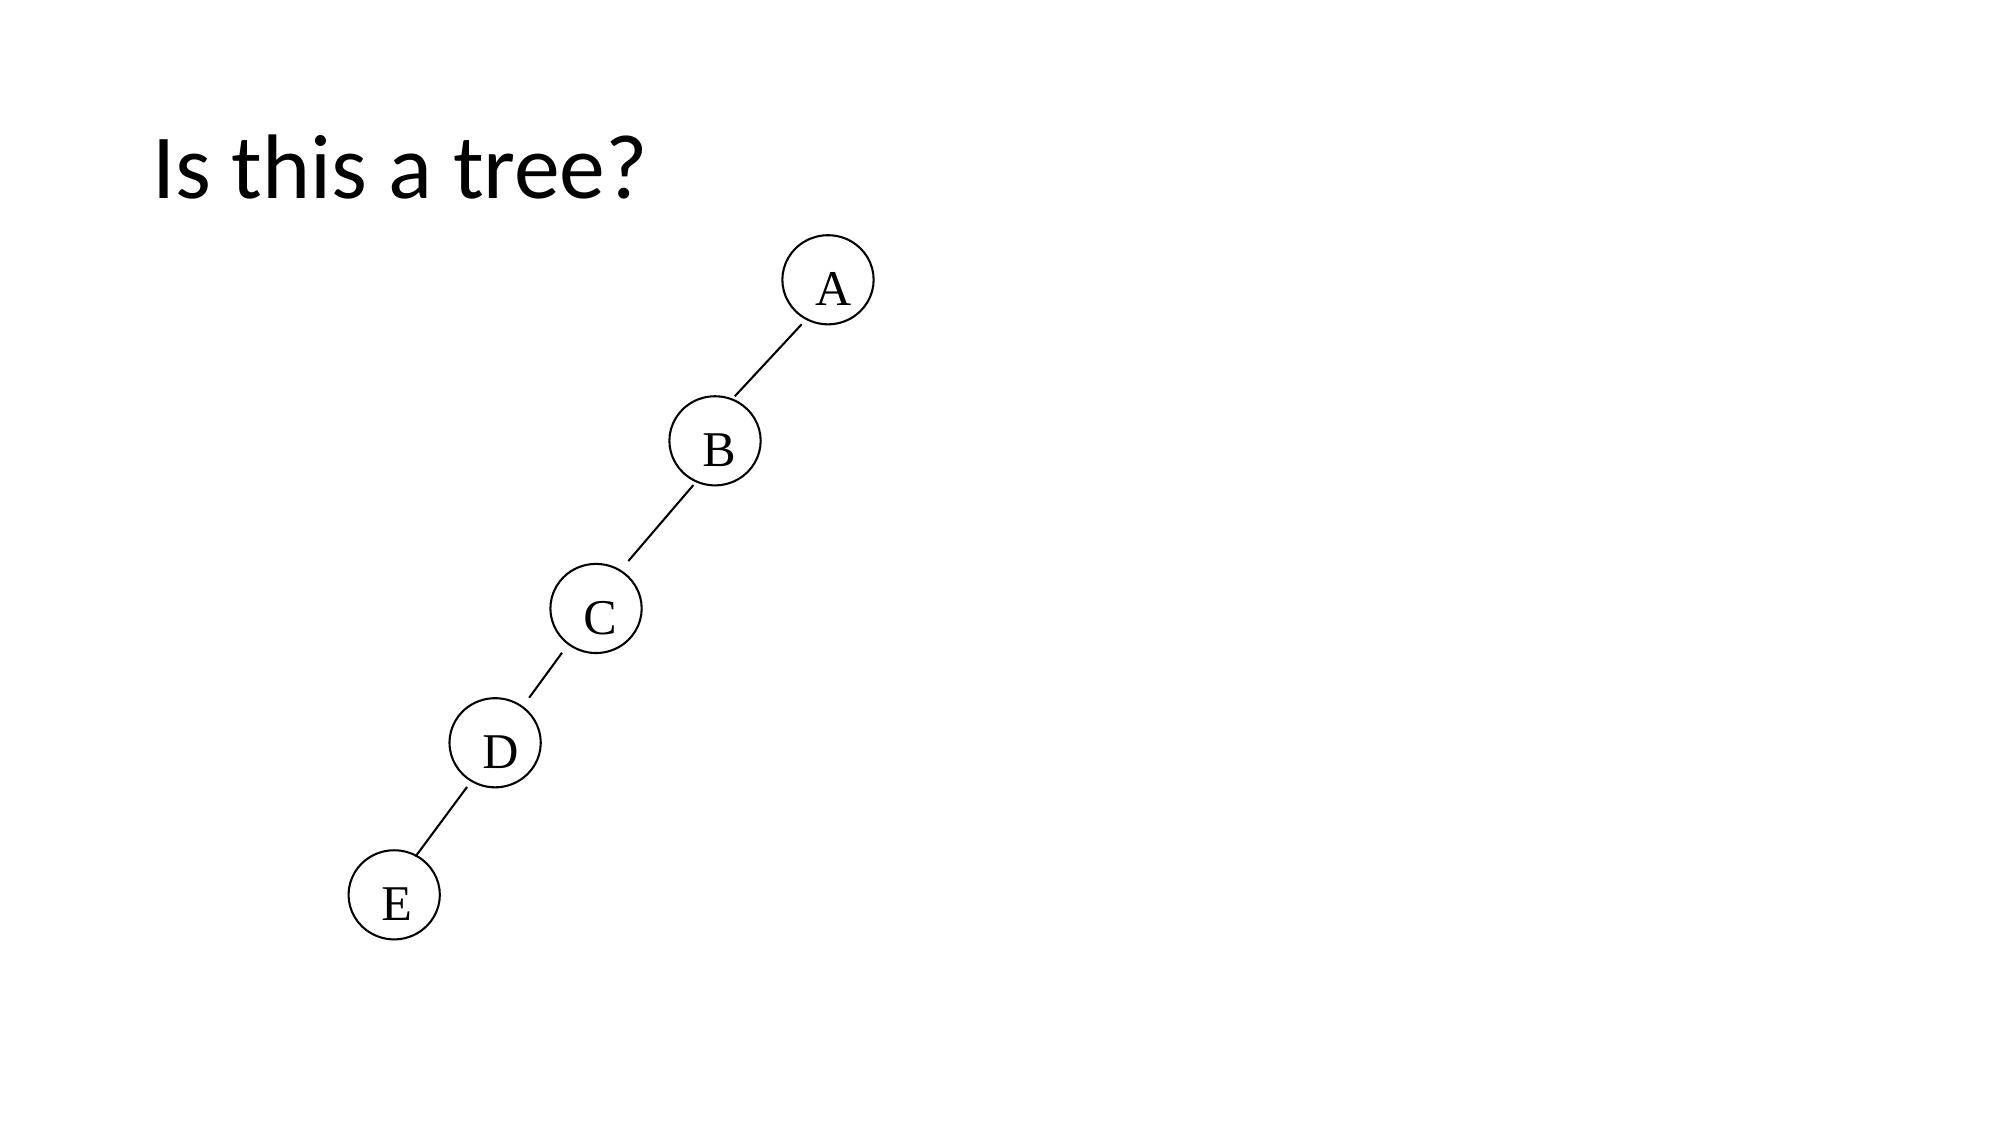

# Is this a tree?

A

B

C

D

E